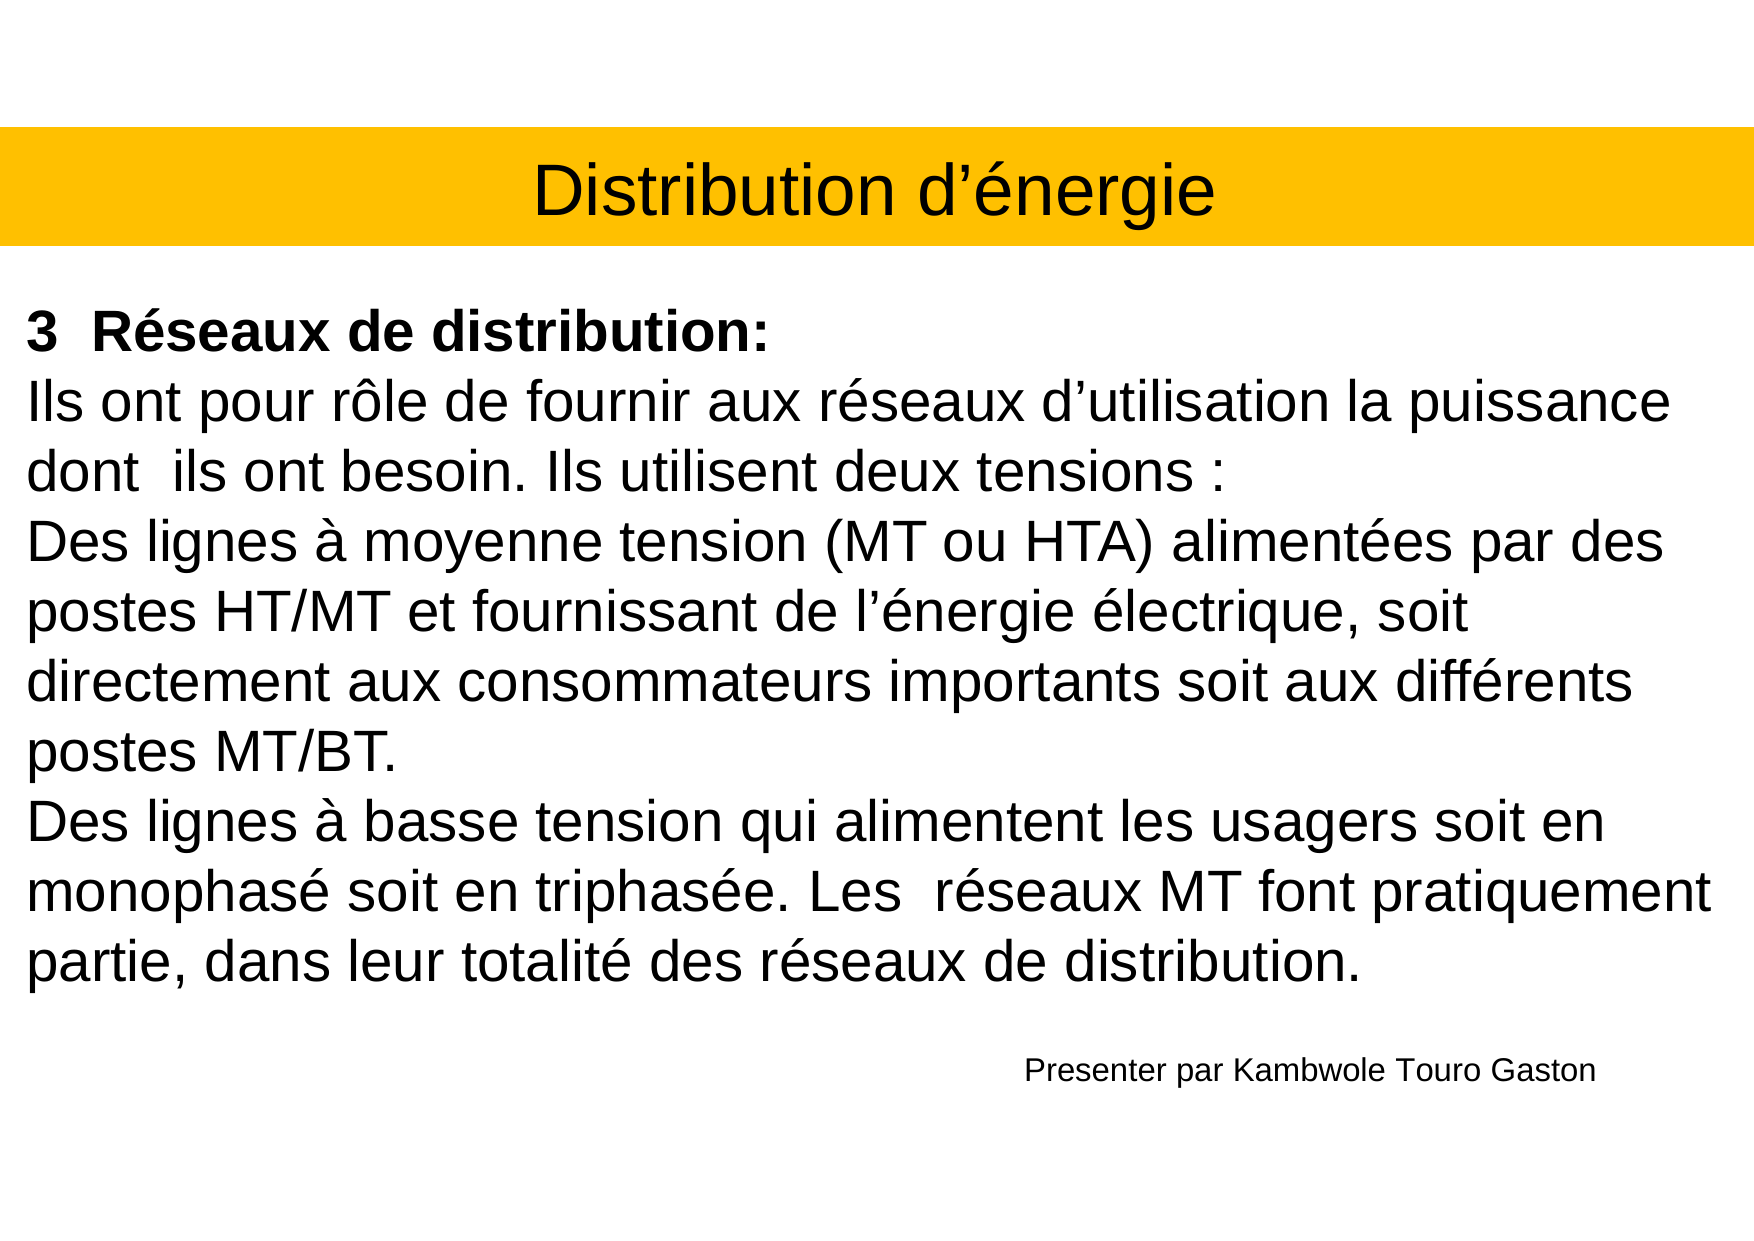

Distribution d’énergie
3  Réseaux de distribution:
Ils ont pour rôle de fournir aux réseaux d’utilisation la puissance dont  ils ont besoin. Ils utilisent deux tensions :
Des lignes à moyenne tension (MT ou HTA) alimentées par des postes HT/MT et fournissant de l’énergie électrique, soit directement aux consommateurs importants soit aux différents  postes MT/BT.
Des lignes à basse tension qui alimentent les usagers soit en monophasé soit en triphasée. Les  réseaux MT font pratiquement partie, dans leur totalité des réseaux de distribution.
Presenter par Kambwole Touro Gaston